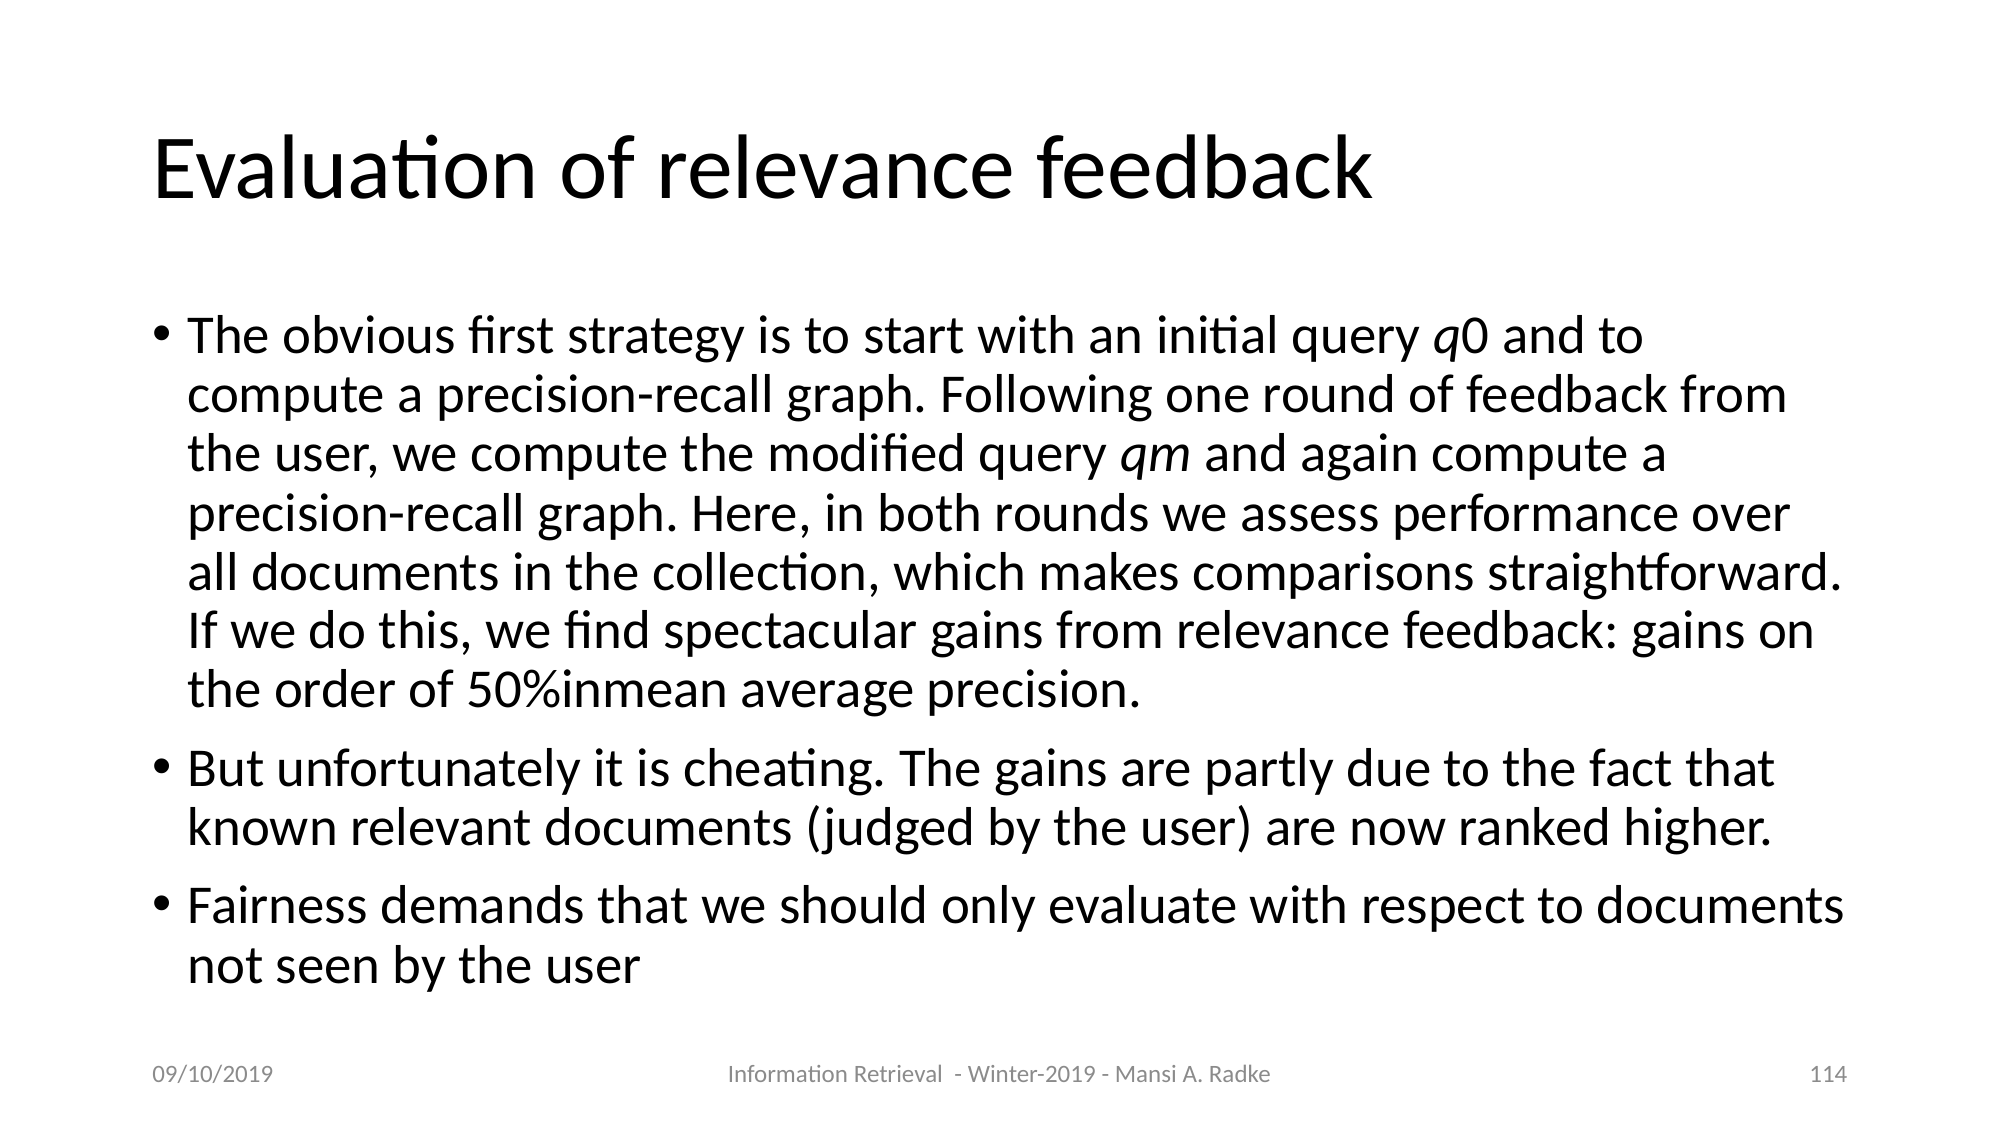

Evaluation of relevance feedback
The obvious first strategy is to start with an initial query q0 and to compute a precision-recall graph. Following one round of feedback from the user, we compute the modified query qm and again compute a precision-recall graph. Here, in both rounds we assess performance over all documents in the collection, which makes comparisons straightforward. If we do this, we find spectacular gains from relevance feedback: gains on the order of 50%inmean average precision.
But unfortunately it is cheating. The gains are partly due to the fact that known relevant documents (judged by the user) are now ranked higher.
Fairness demands that we should only evaluate with respect to documents not seen by the user
09/10/2019
Information Retrieval  - Winter-2019 - Mansi A. Radke
114